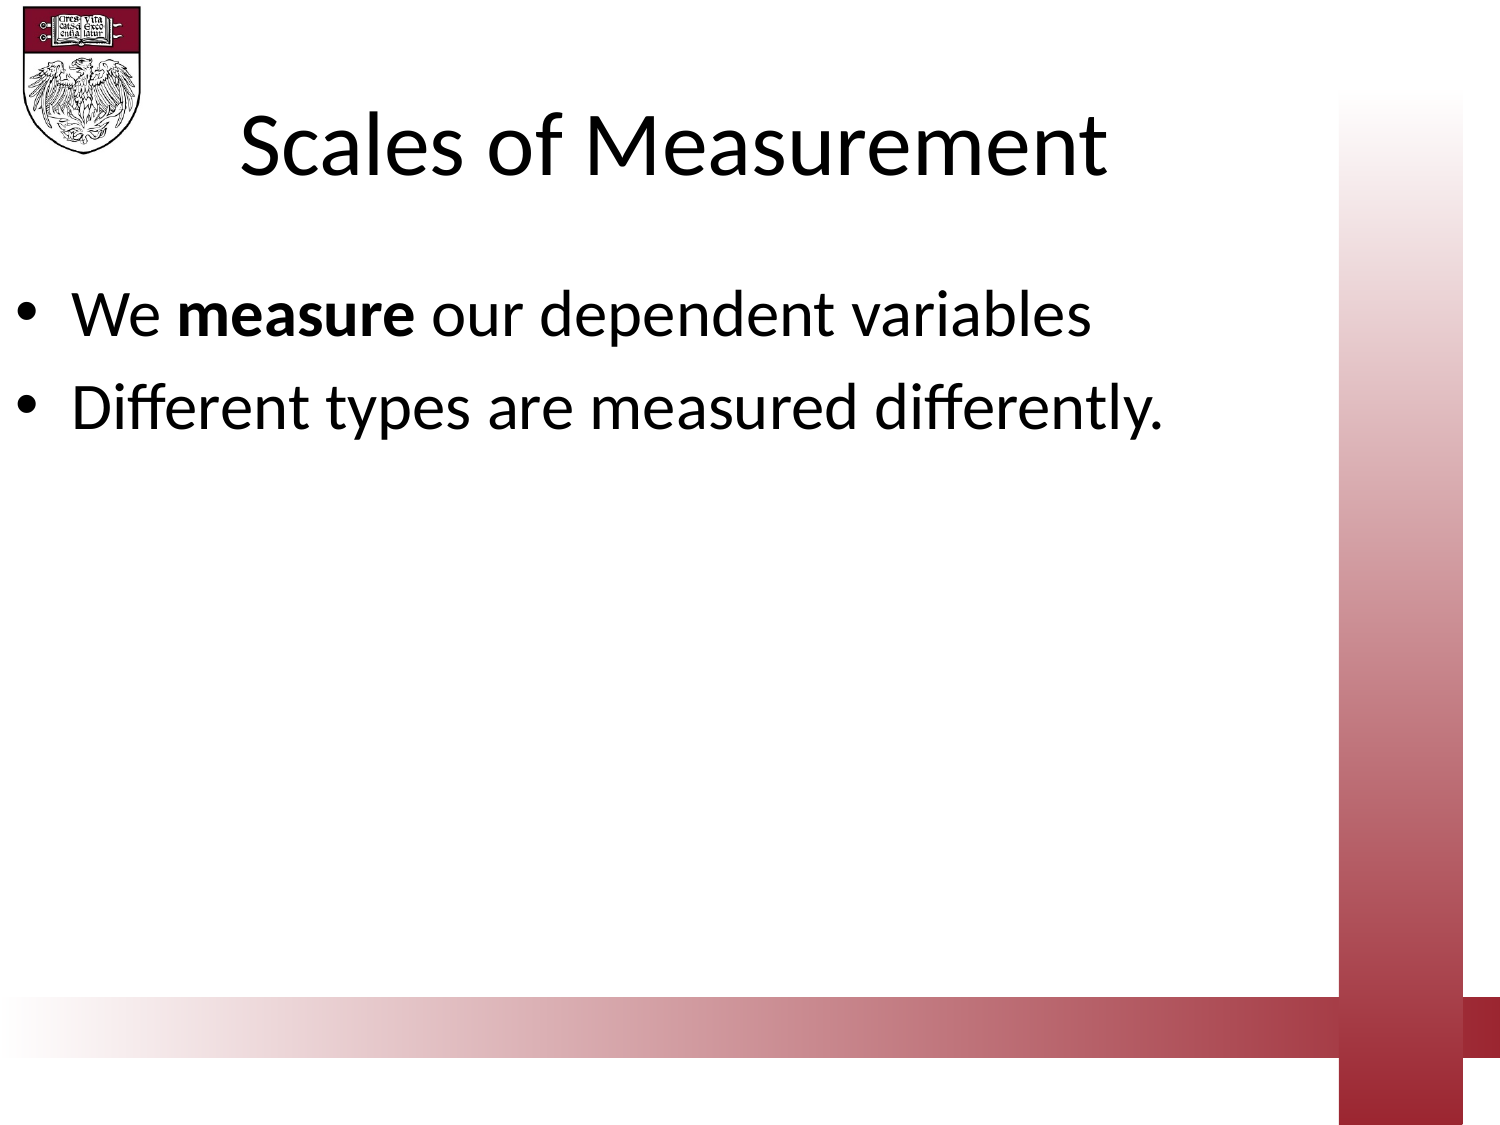

Scales of Measurement
We measure our dependent variables
Different types are measured differently.